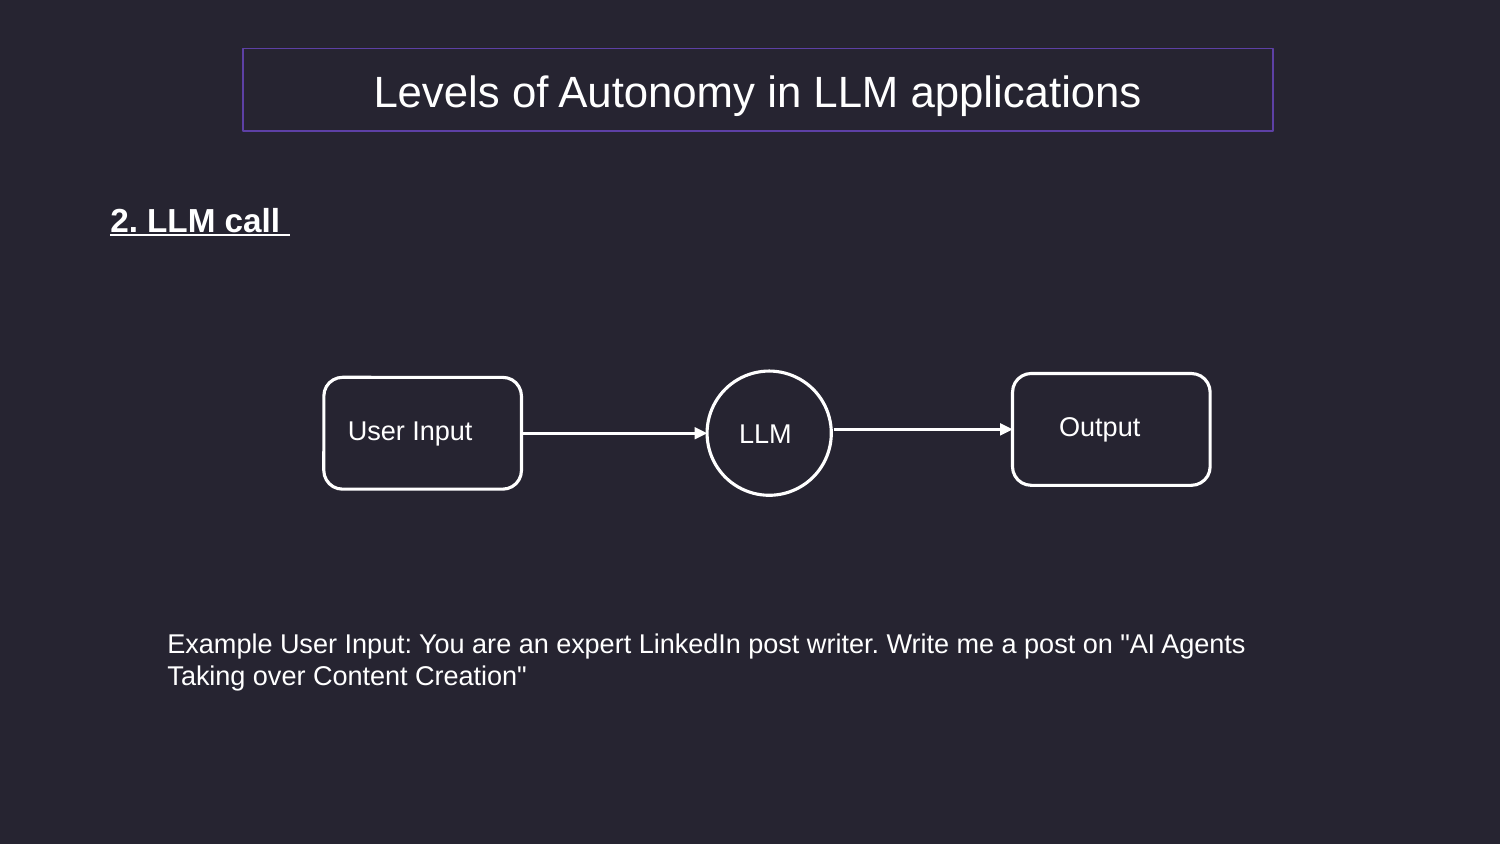

Levels of Autonomy in LLM applications
2. LLM call

Output
User Input
LLM
Example User Input: You are an expert LinkedIn post writer. Write me a post on "AI Agents Taking over Content Creation"